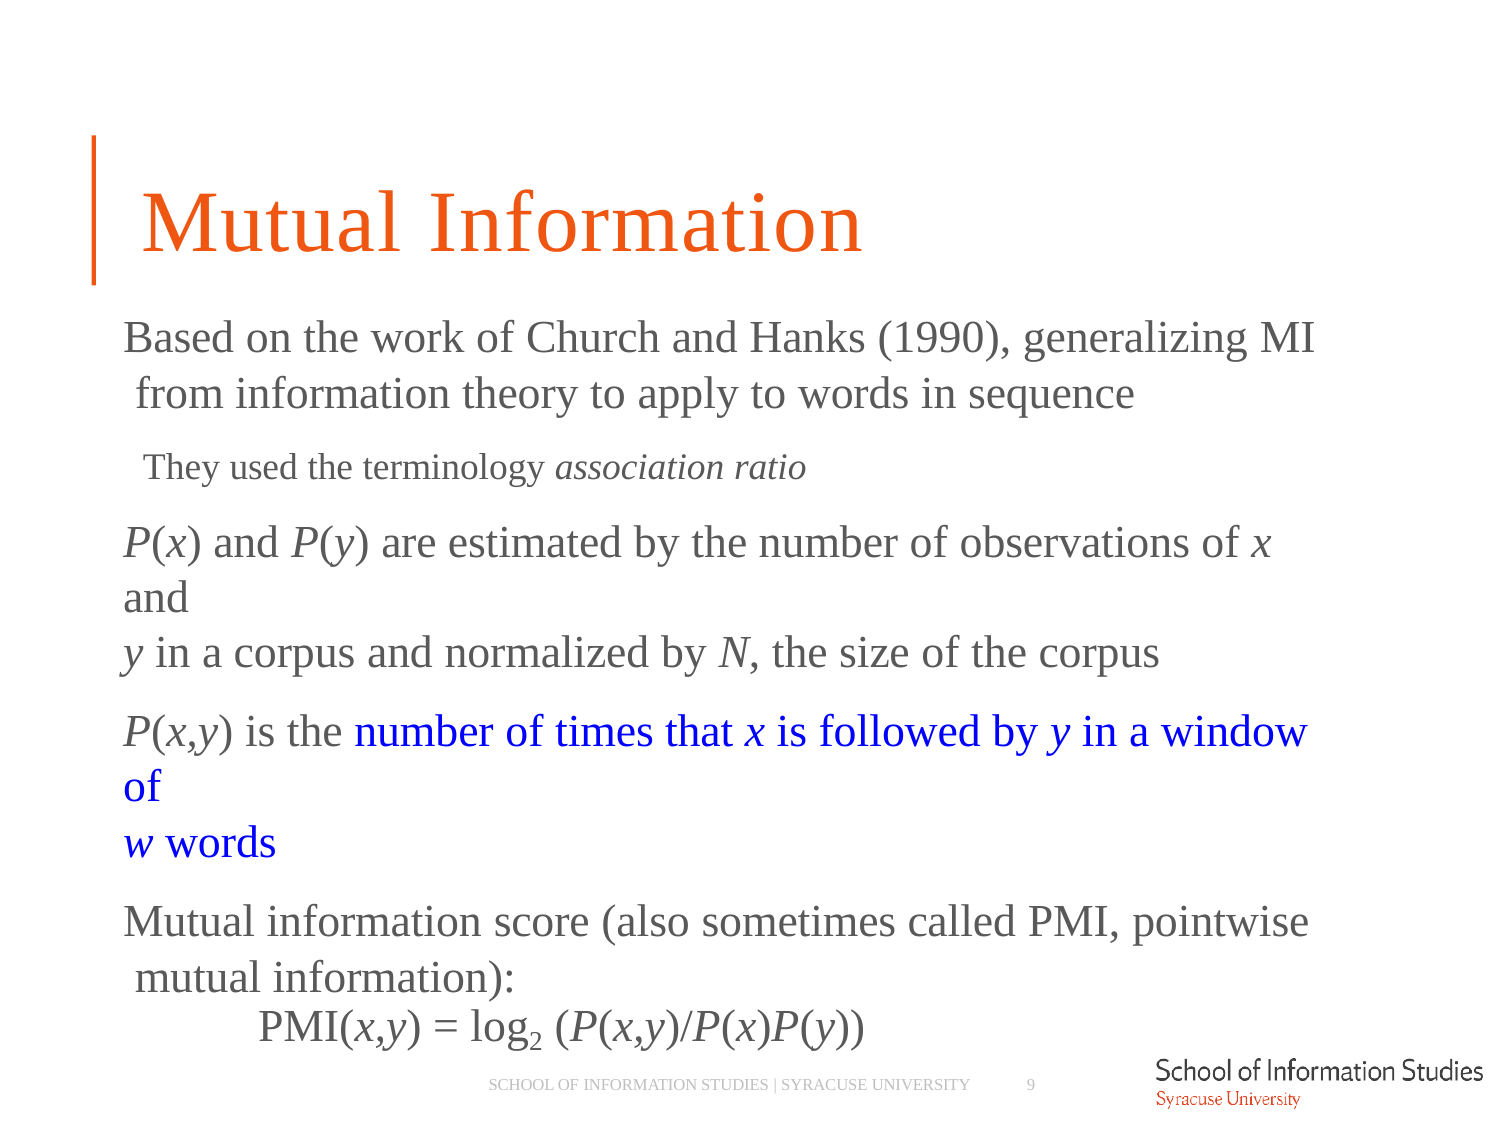

# Mutual Information
Based on the work of Church and Hanks (1990), generalizing MI  from information theory to apply to words in sequence
­ They used the terminology association ratio
P(x) and P(y) are estimated by the number of observations of x and
y in a corpus and normalized by N, the size of the corpus
P(x,y) is the number of times that x is followed by y in a window of
w words
Mutual information score (also sometimes called PMI, pointwise  mutual information):
PMI(x,y) = log2 (P(x,y)/P(x)P(y))
SCHOOL OF INFORMATION STUDIES | SYRACUSE UNIVERSITY
9